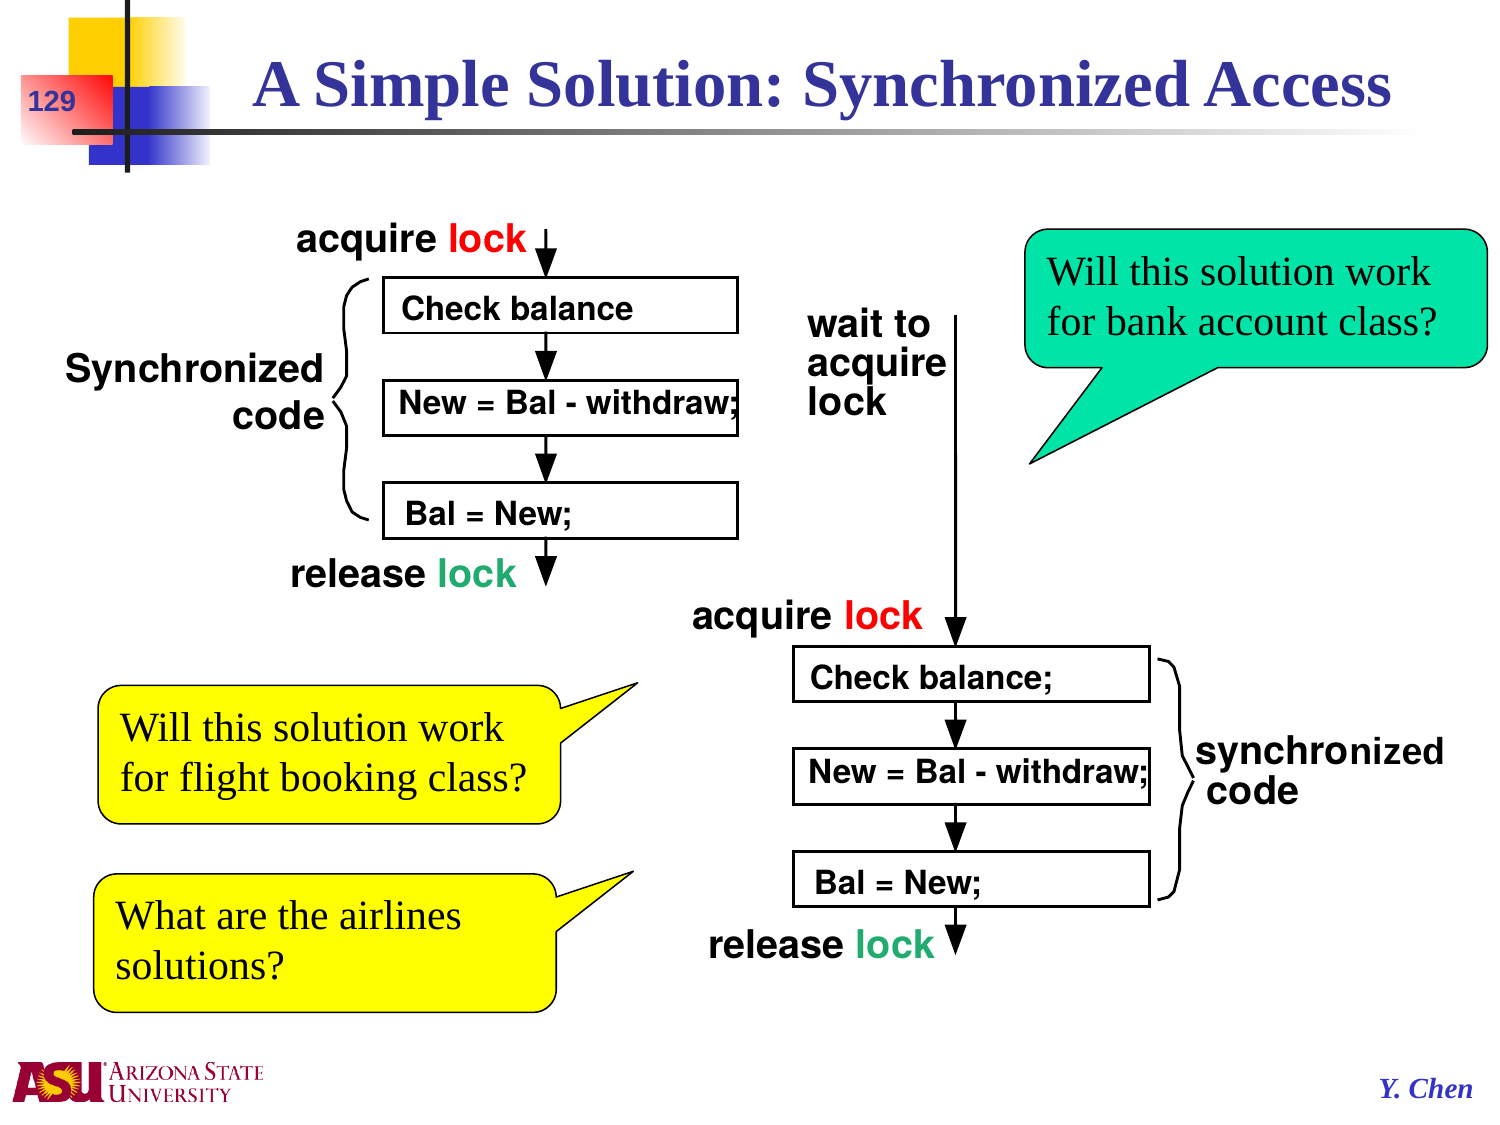

# A Simple Solution: Synchronized Access
129
acquire lock

Will this solution work for bank account class?

Check balance
wait to

acquire
Synchronized
code
lock

New = Bal - withdraw;

Bal = New;

release lock
acquire lock

Check balance;

Will this solution work for flight booking class?

synchronized

New = Bal - withdraw;
code

Bal = New;
What are the airlines solutions?

release lock